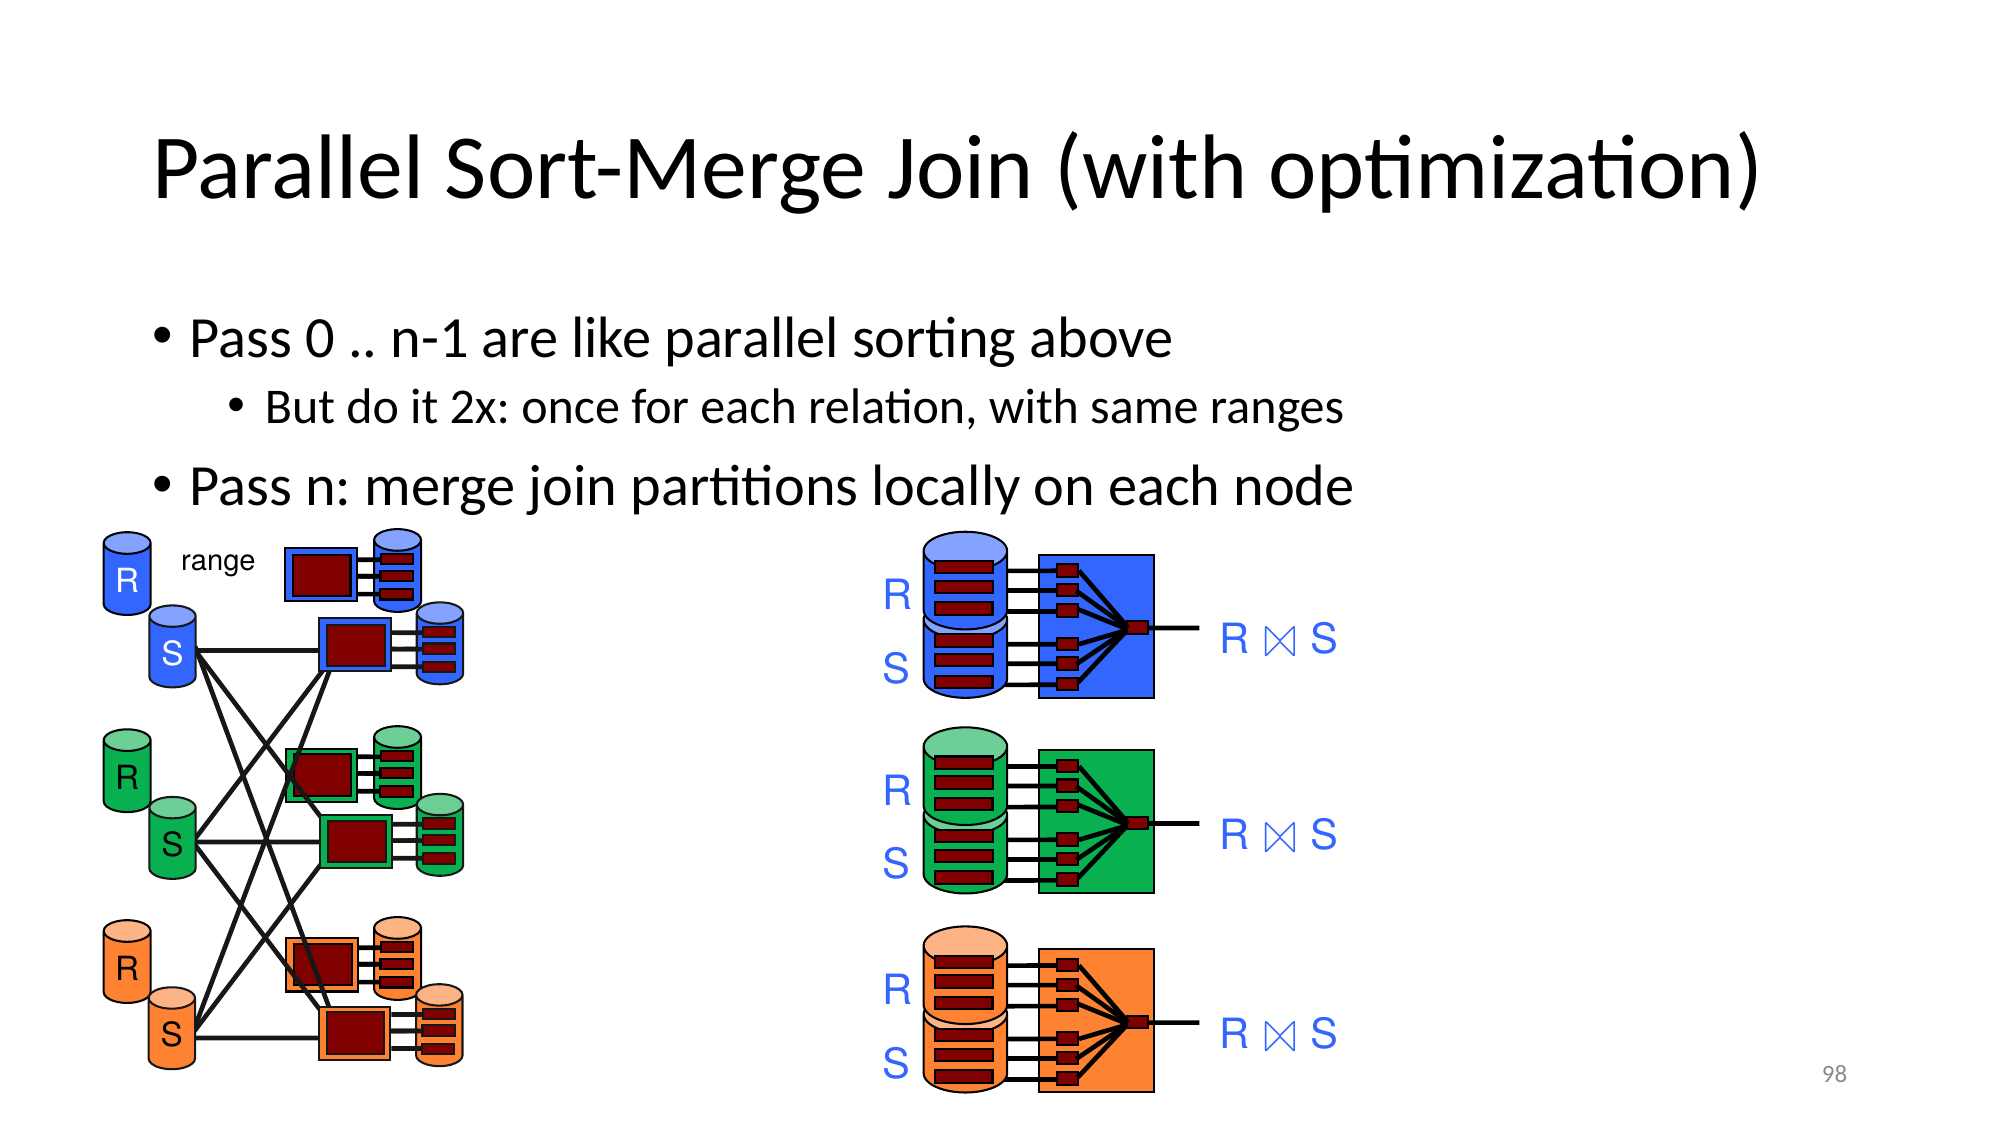

# Parallel Sort-Merge Join (with optimization)
Pass 0 .. n-1 are like parallel sorting above
But do it 2x: once for each relation, with same ranges
Pass n: merge join partitions locally on each node

R
range

S

S

S

R

R

R

R ⨝ S

S

R

R ⨝ S

S

R

R ⨝ S

S

98